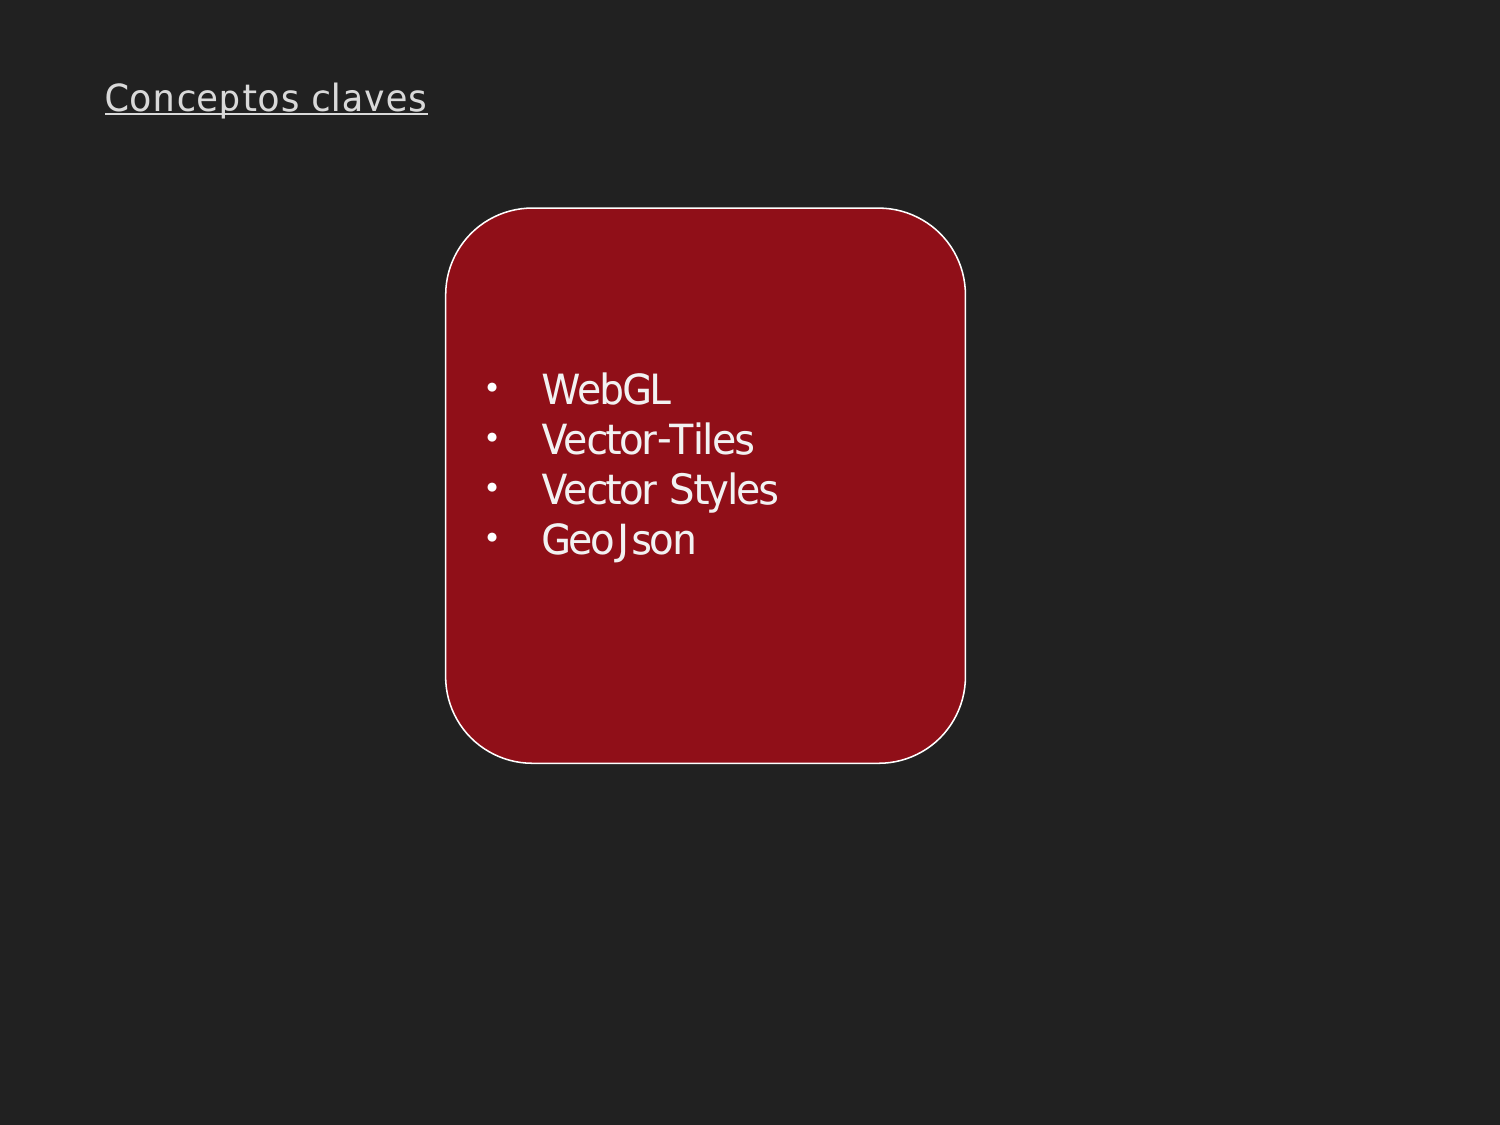

Conceptos claves
WebGL
Vector-Tiles
Vector Styles
GeoJson